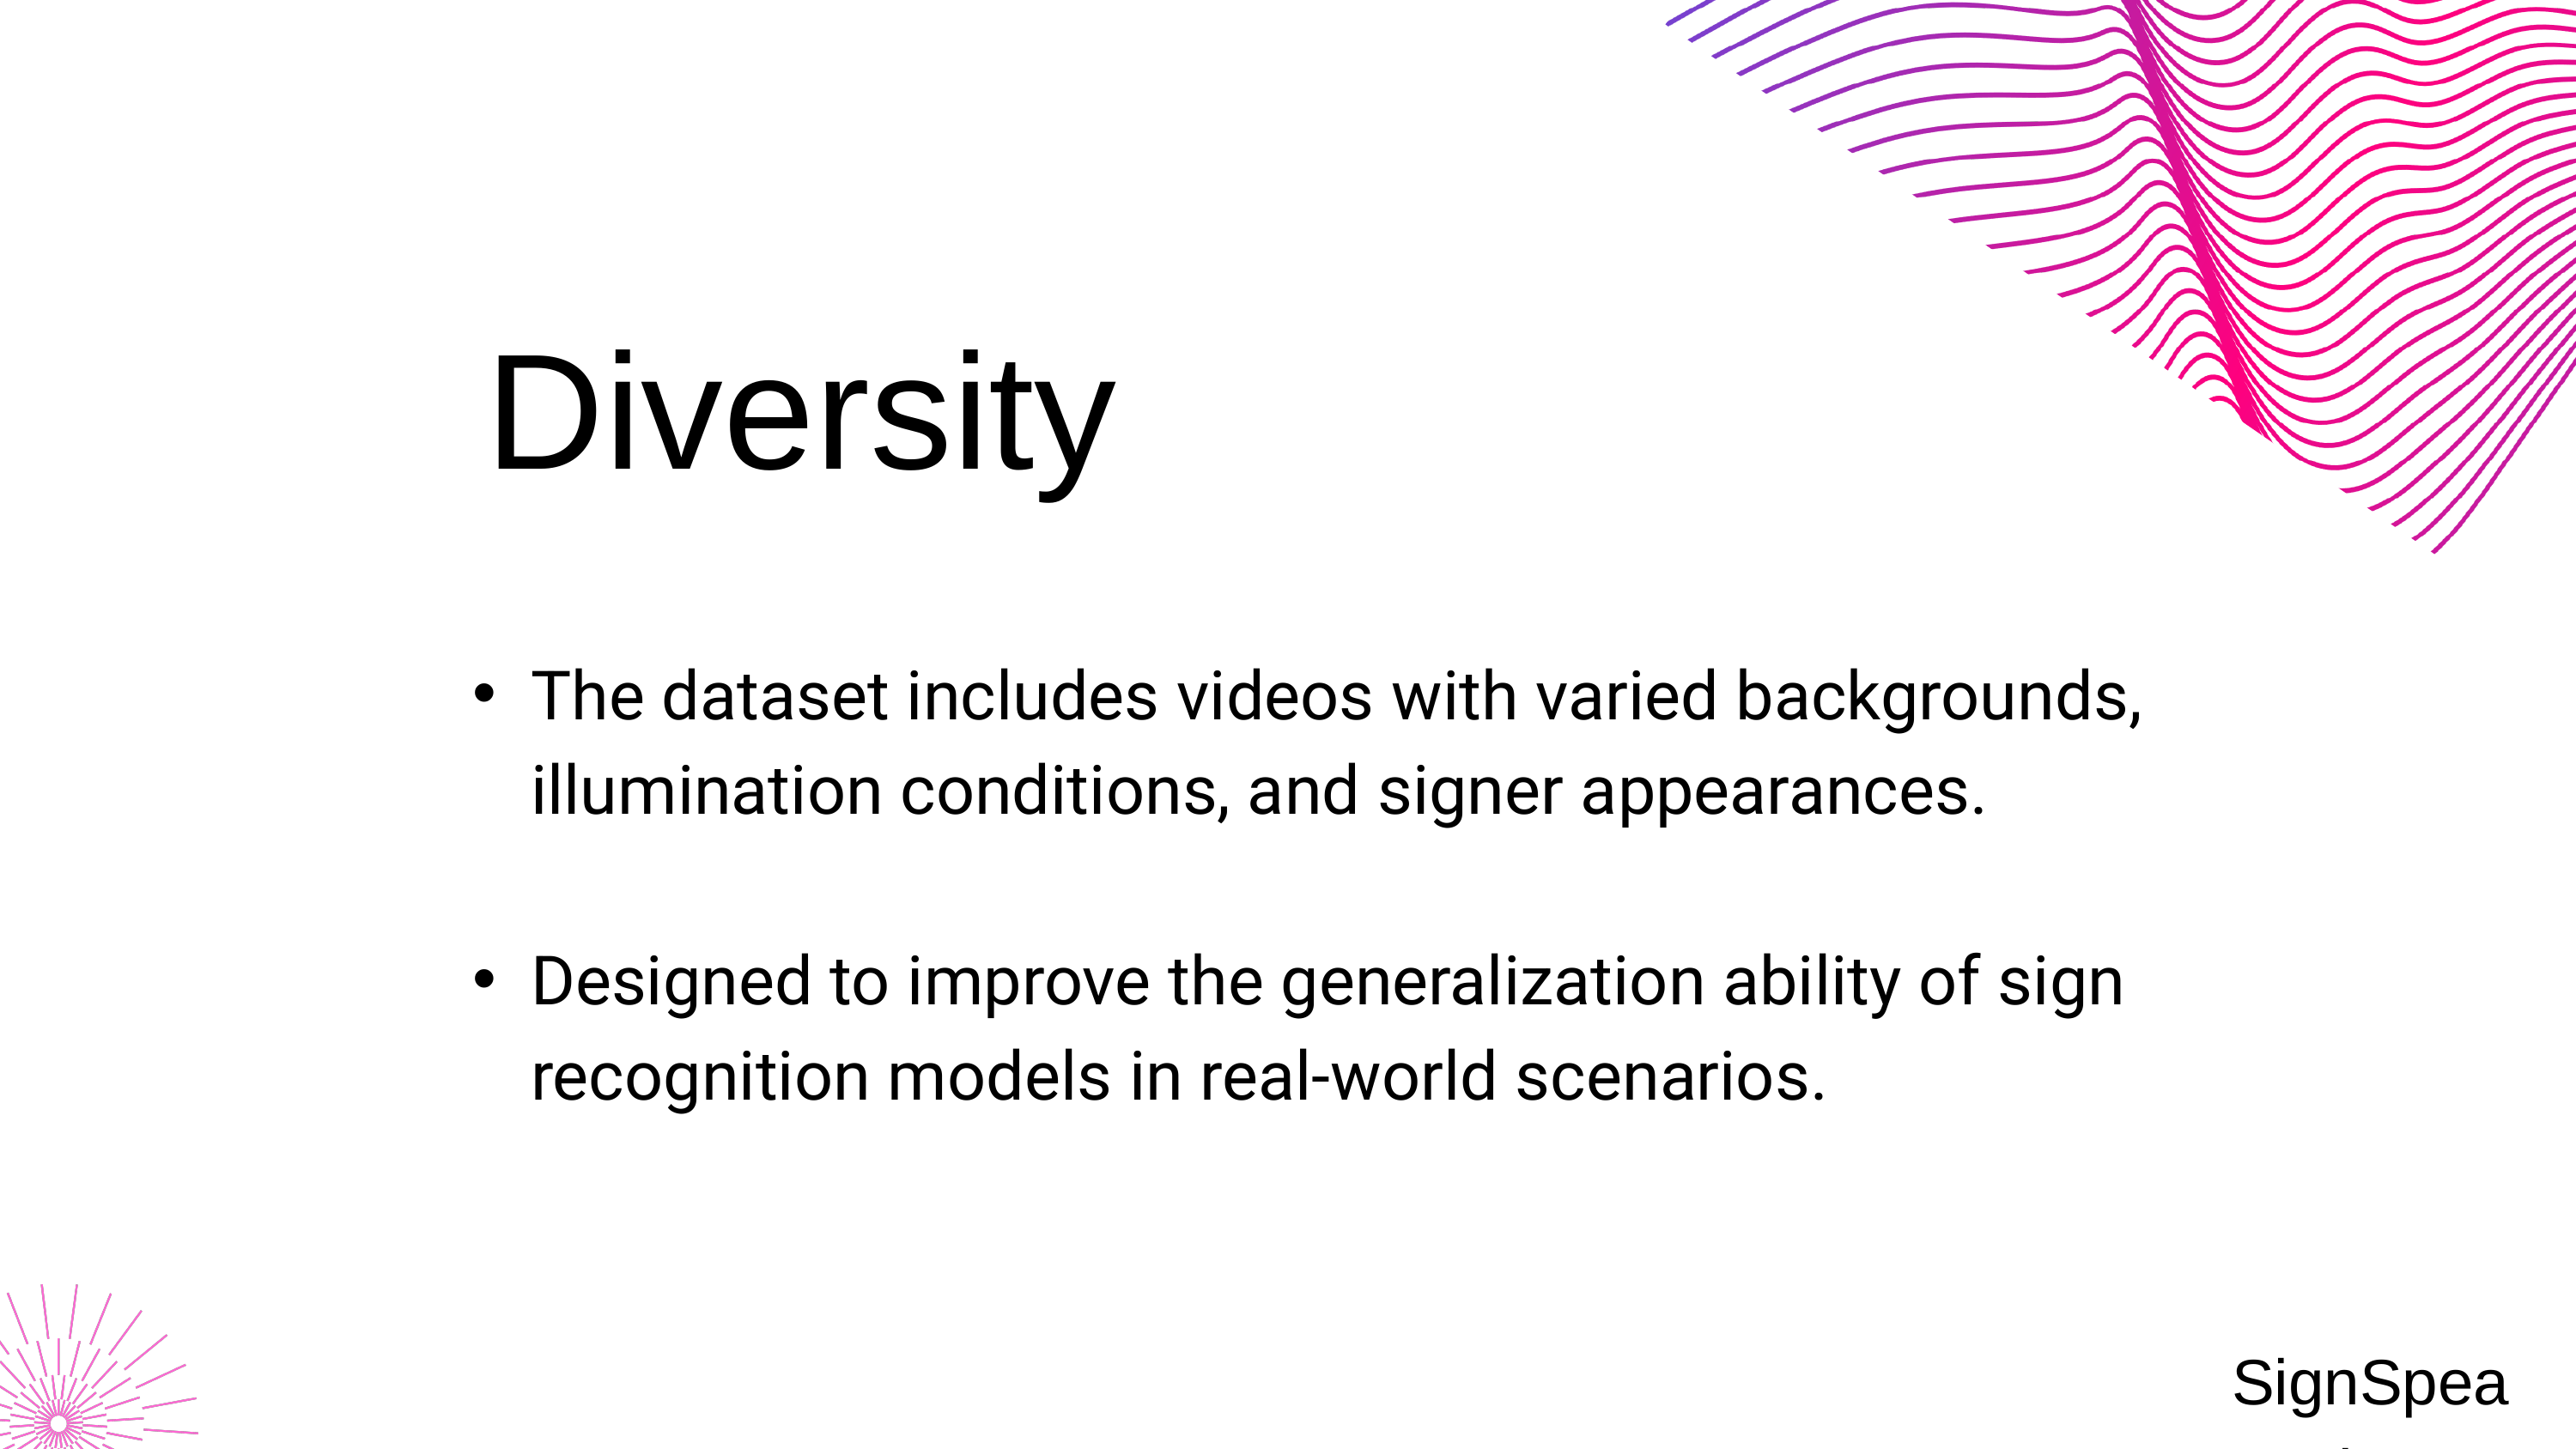

Diversity
The dataset includes videos with varied backgrounds, illumination conditions, and signer appearances.

Designed to improve the generalization ability of sign recognition models in real-world scenarios.

Add Company Name
SignSpeaks